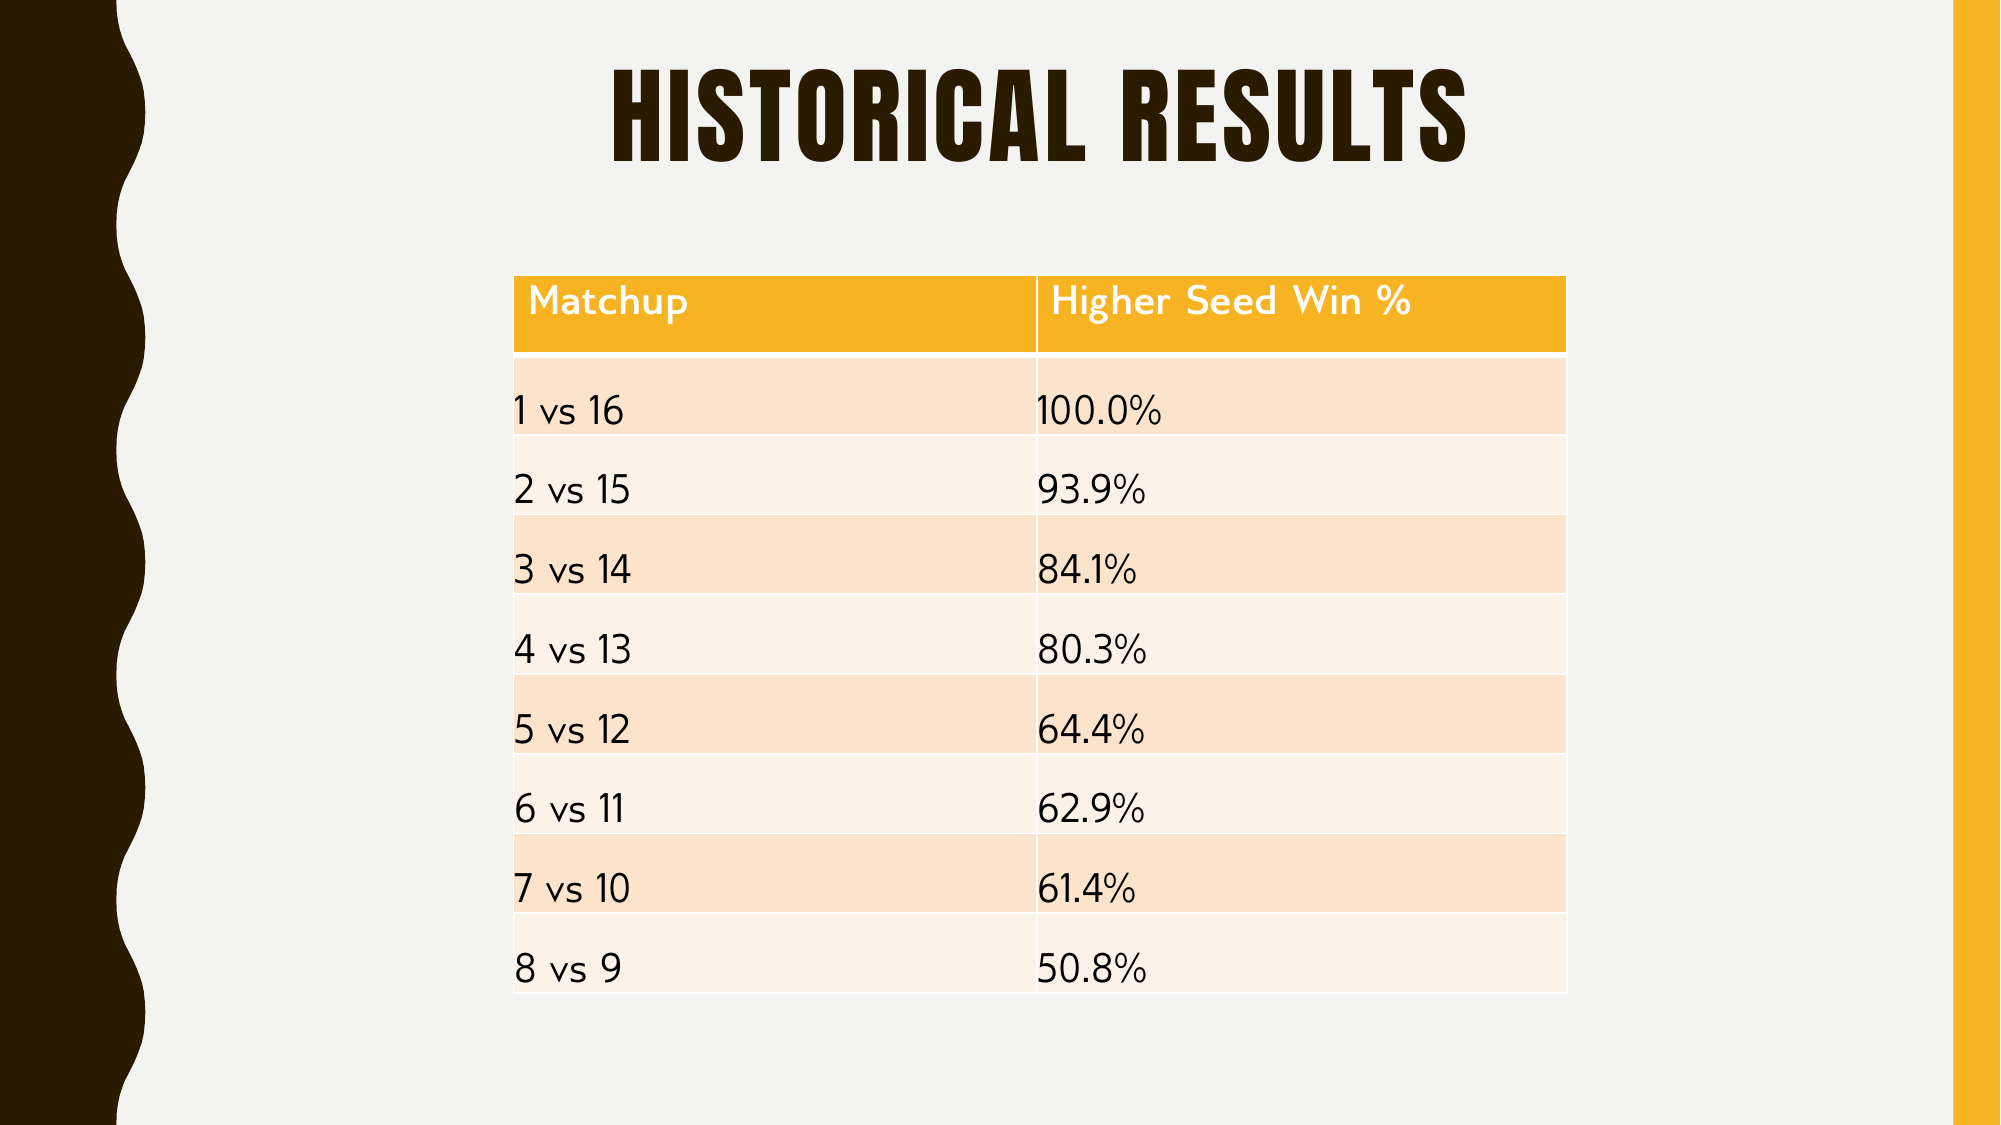

# Historical Results
| Matchup | Higher Seed Win % |
| --- | --- |
| 1 vs 16 | 100.0% |
| 2 vs 15 | 93.9% |
| 3 vs 14 | 84.1% |
| 4 vs 13 | 80.3% |
| 5 vs 12 | 64.4% |
| 6 vs 11 | 62.9% |
| 7 vs 10 | 61.4% |
| 8 vs 9 | 50.8% |